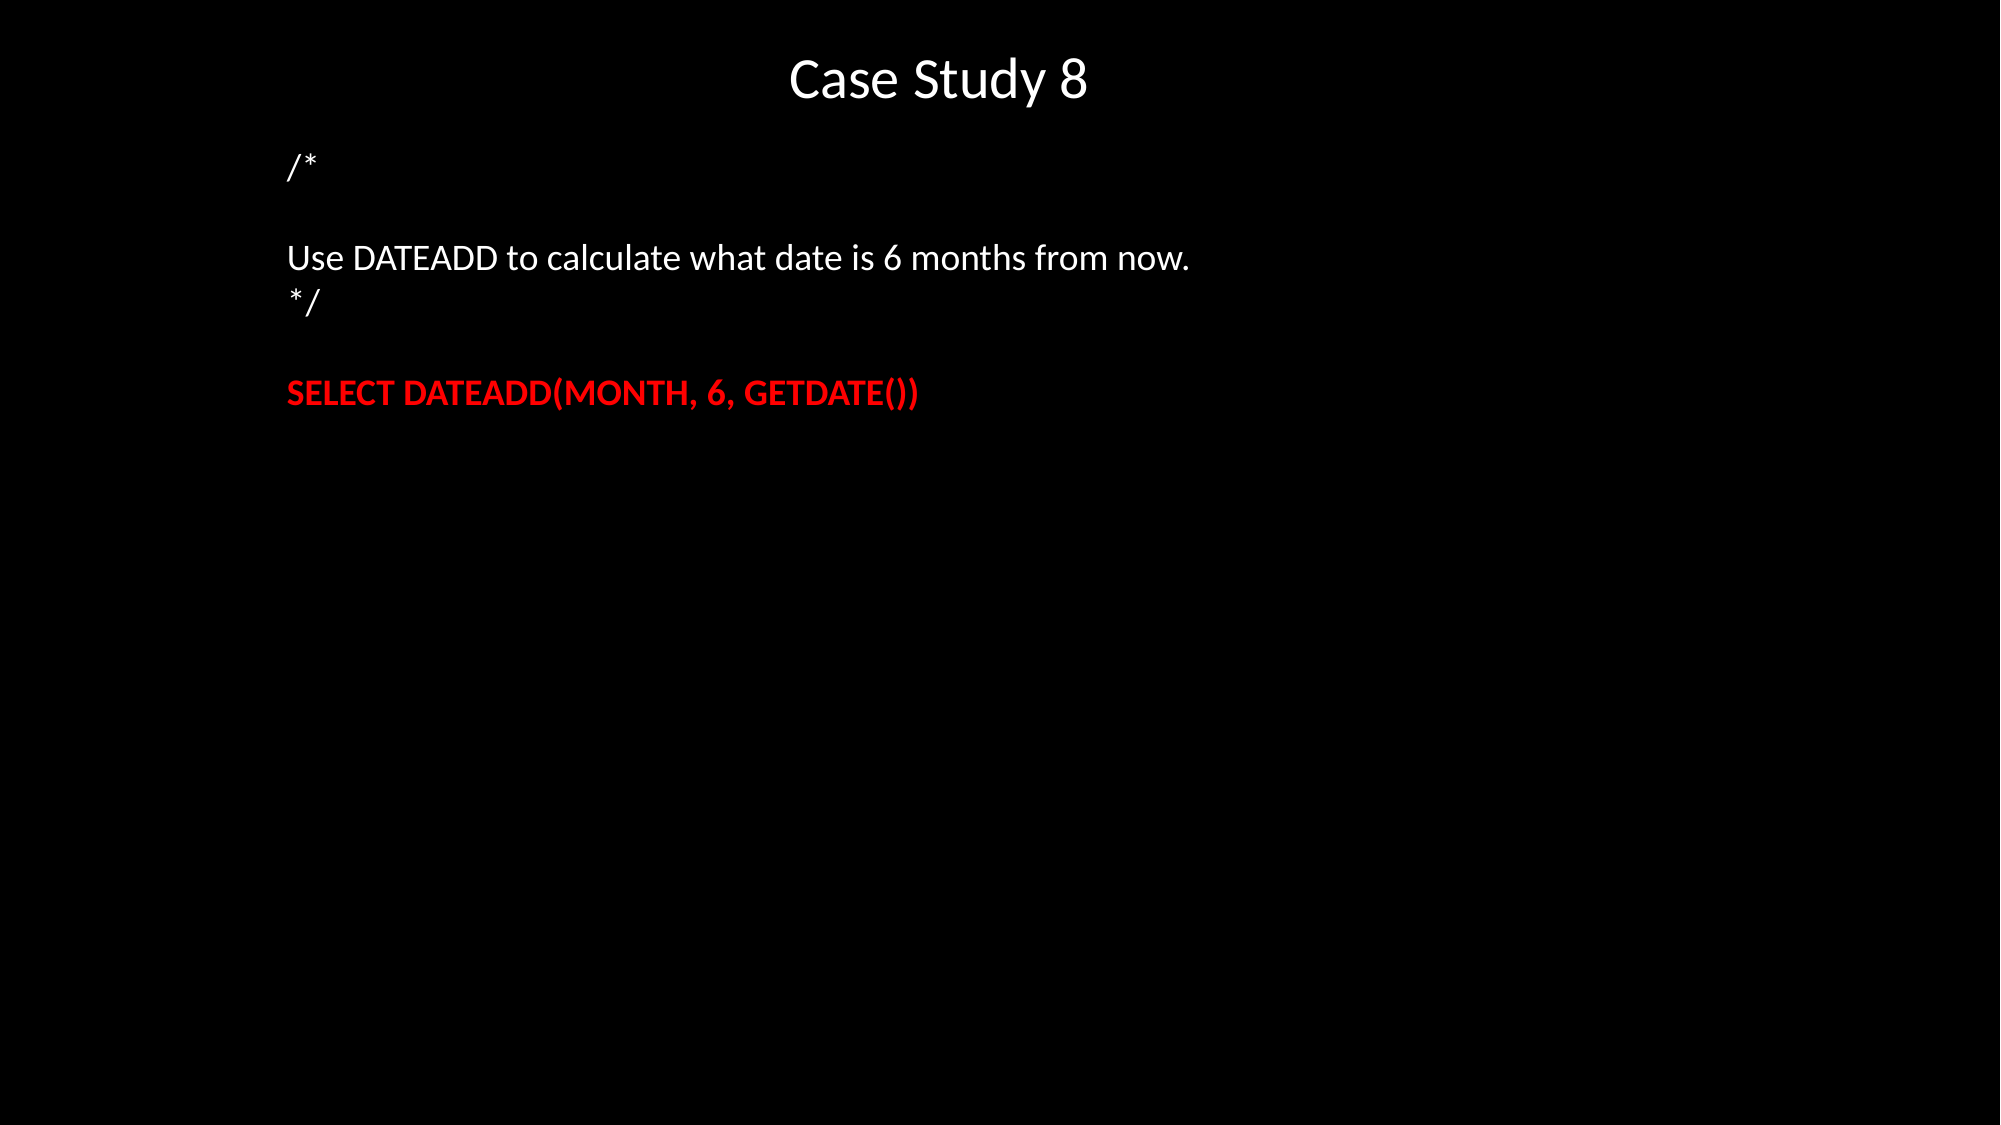

Case Study 8
/*

Use DATEADD to calculate what date is 6 months from now.
*/

SELECT DATEADD(MONTH, 6, GETDATE())